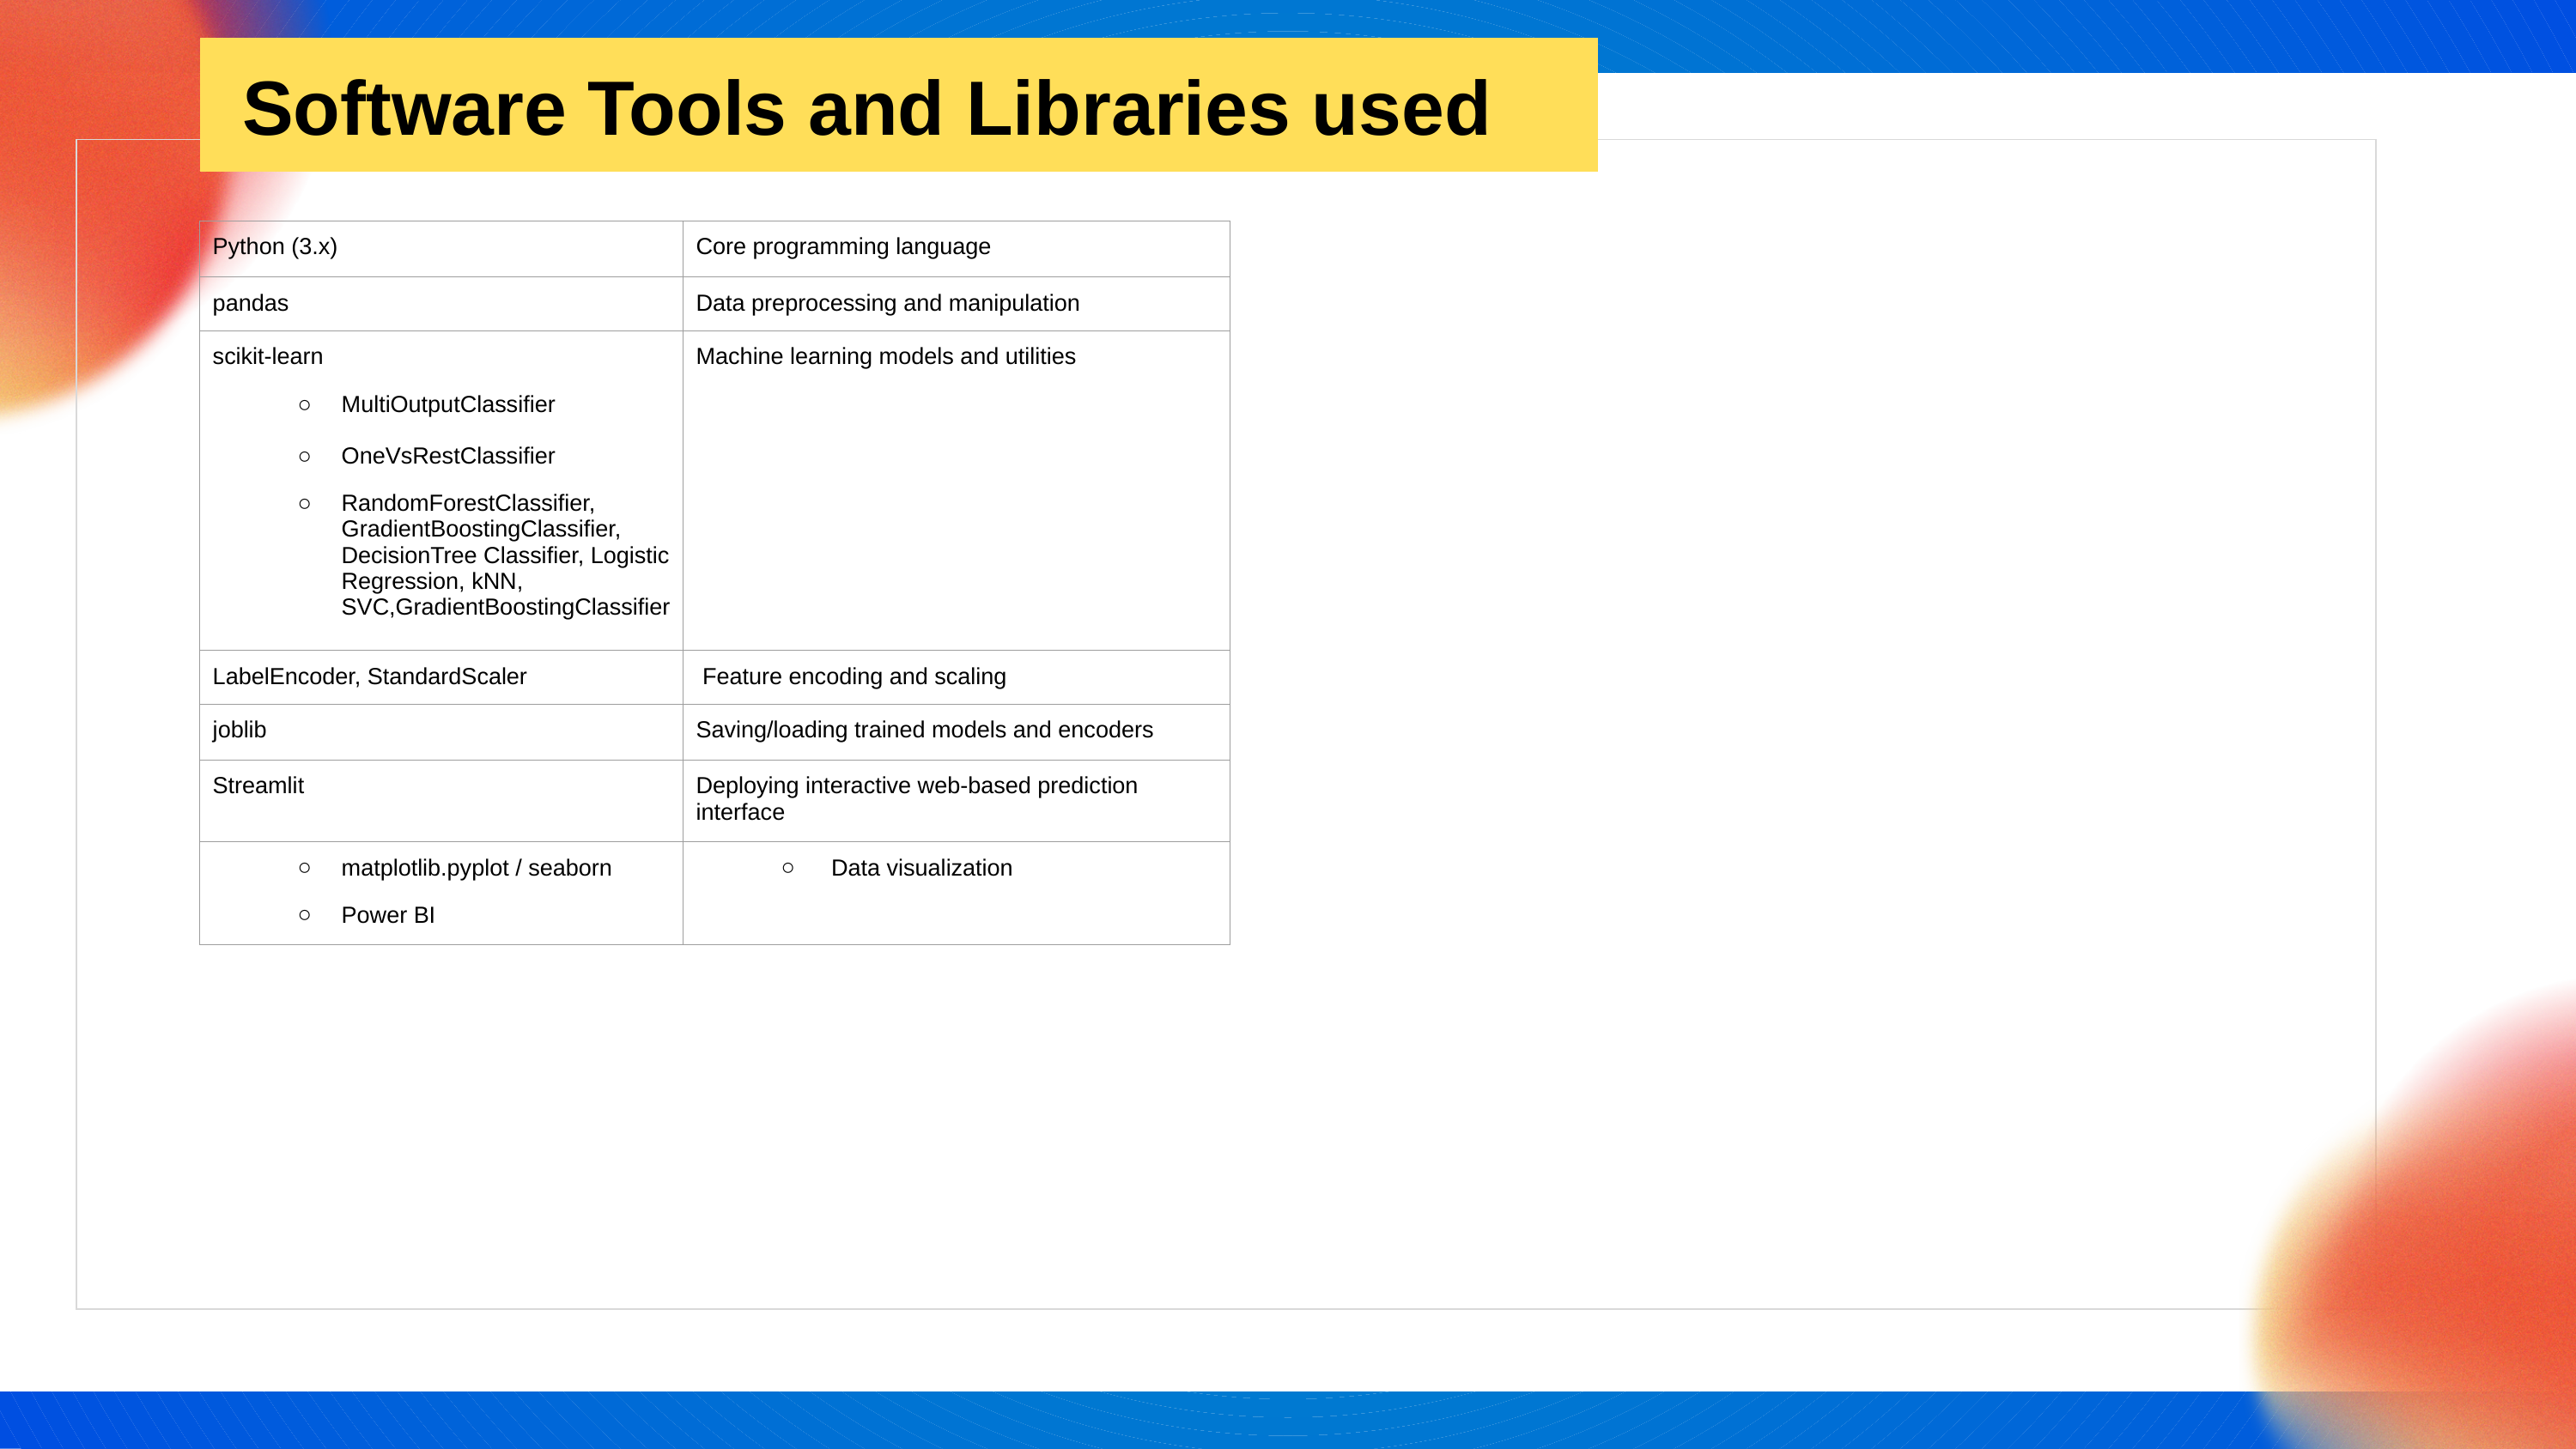

Software Tools and Libraries used

| Python (3.x) | Core programming language |
| --- | --- |
| pandas | Data preprocessing and manipulation |
| scikit-learn MultiOutputClassifier OneVsRestClassifier RandomForestClassifier, GradientBoostingClassifier, DecisionTree Classifier, Logistic Regression, kNN, SVC,GradientBoostingClassifier | Machine learning models and utilities |
| LabelEncoder, StandardScaler | Feature encoding and scaling |
| joblib | Saving/loading trained models and encoders |
| Streamlit | Deploying interactive web-based prediction interface |
| matplotlib.pyplot / seaborn Power BI | Data visualization |